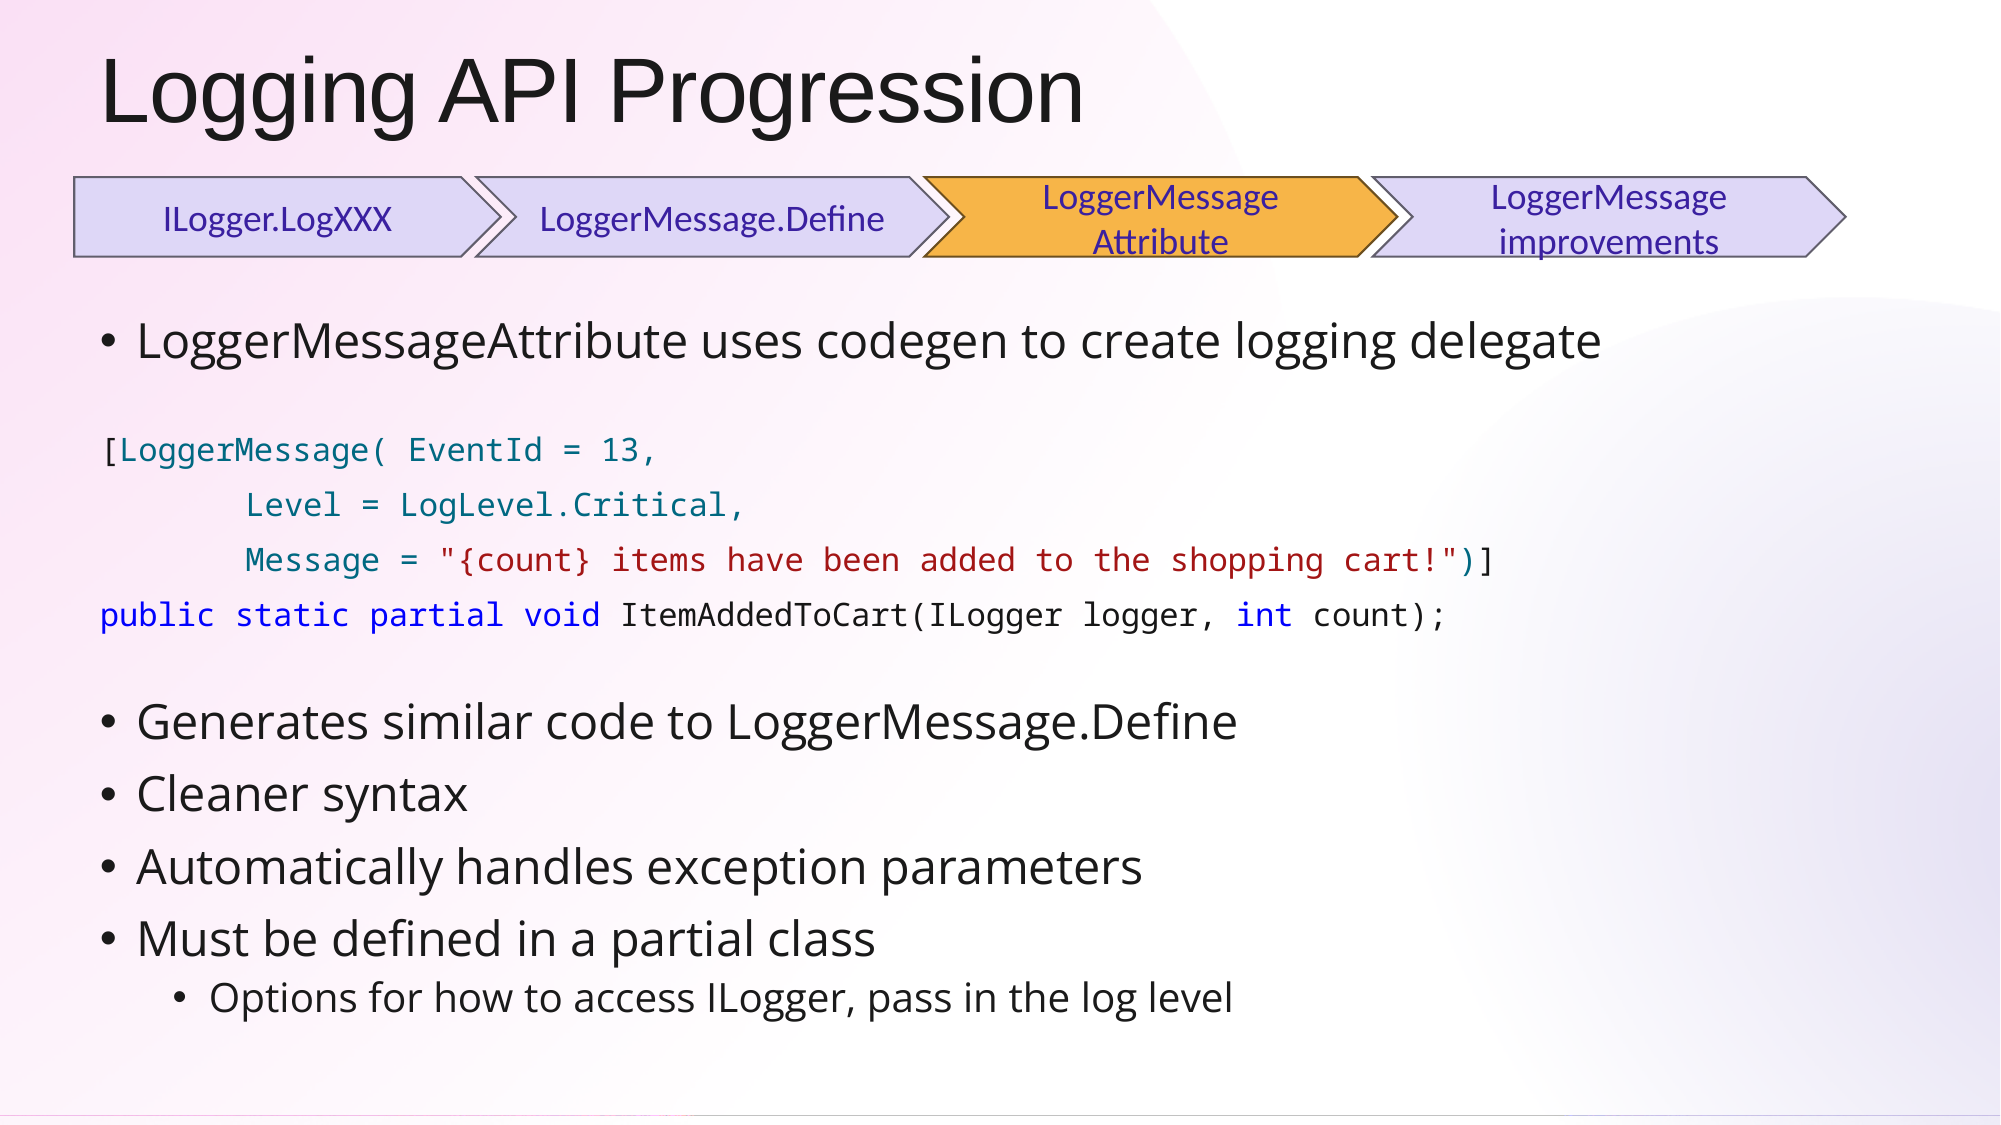

# Logging API Progression
ILogger.LogXXX
LoggerMessage.Define
LoggerMessage Attribute
LoggerMessage improvements
LoggerMessageAttribute uses codegen to create logging delegate

[LoggerMessage( EventId = 13,
	Level = LogLevel.Critical,
	Message = "{count} items have been added to the shopping cart!")]
public static partial void ItemAddedToCart(ILogger logger, int count);

Generates similar code to LoggerMessage.Define
Cleaner syntax
Automatically handles exception parameters
Must be defined in a partial class
Options for how to access ILogger, pass in the log level